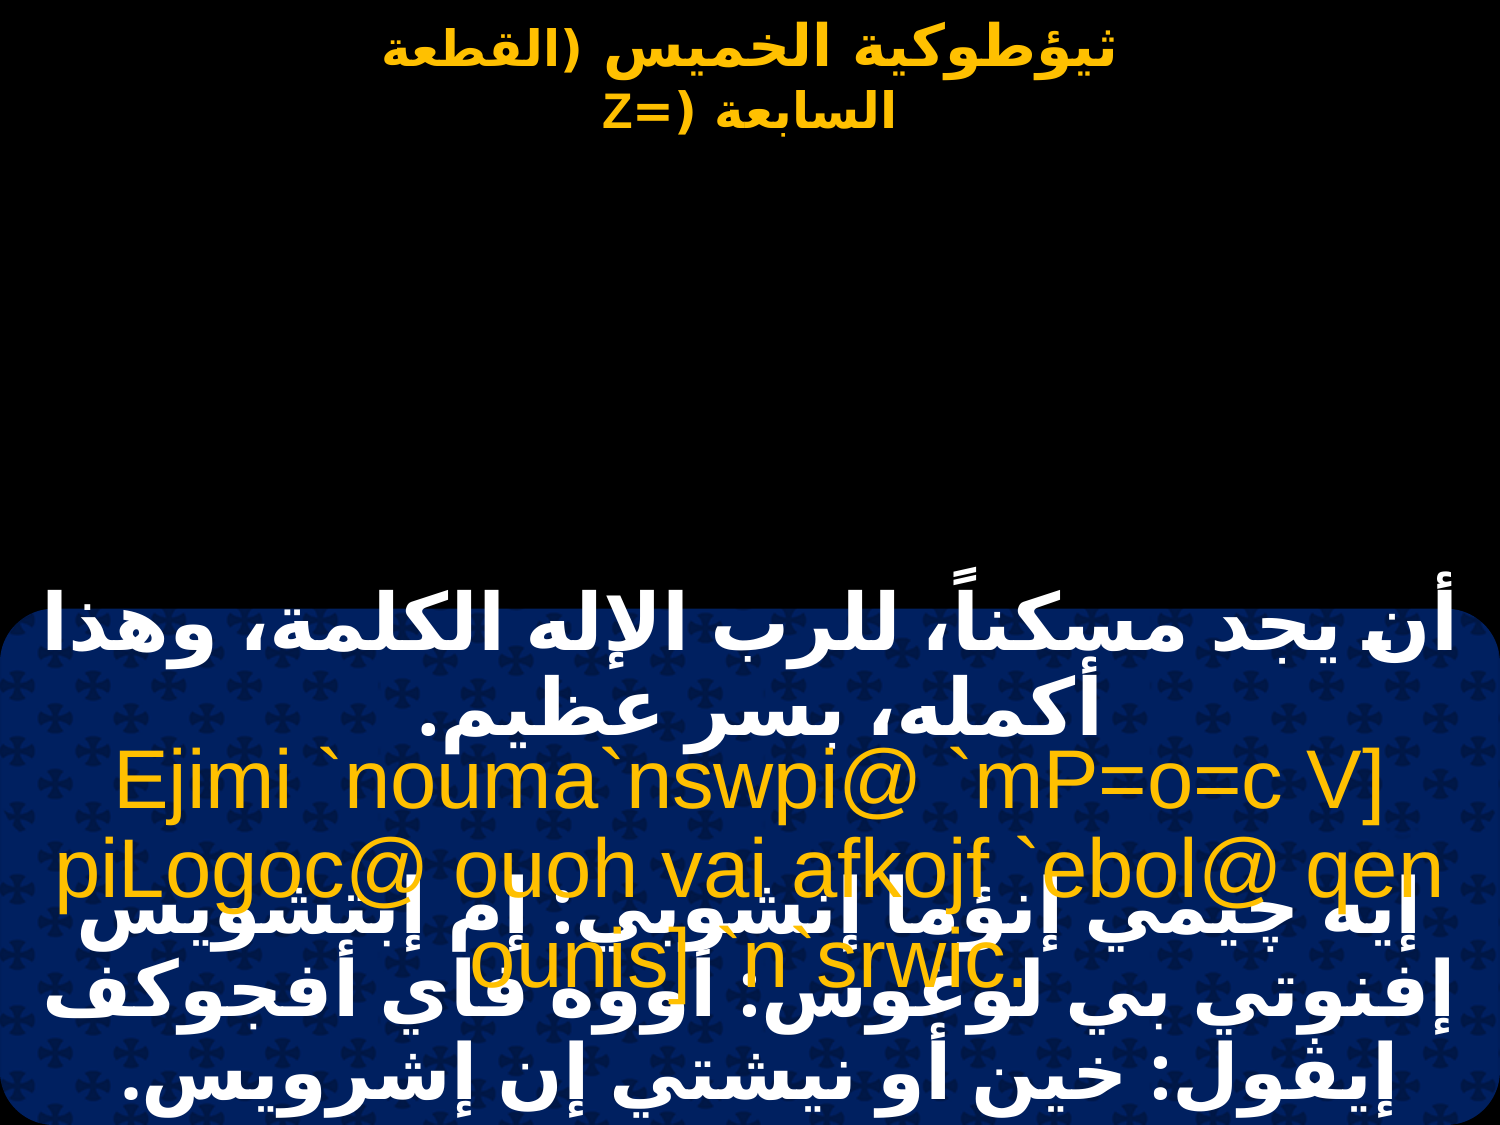

#
أن يجد مسكناً، للرب الإله الكلمة، وهذا أكمله، بسر عظيم.
Ejimi `nouma`nswpi@ `mP=o=c V] piLogoc@ ouoh vai afkojf `ebol@ qen ounis] `n`srwic.
إيه چيمي إنؤما إنشوبي: إم إبتشويس إفنوتي بي لوغوس: أووه فاي أفجوكف إيڤول: خين أو نيشتي إن إشرويس.